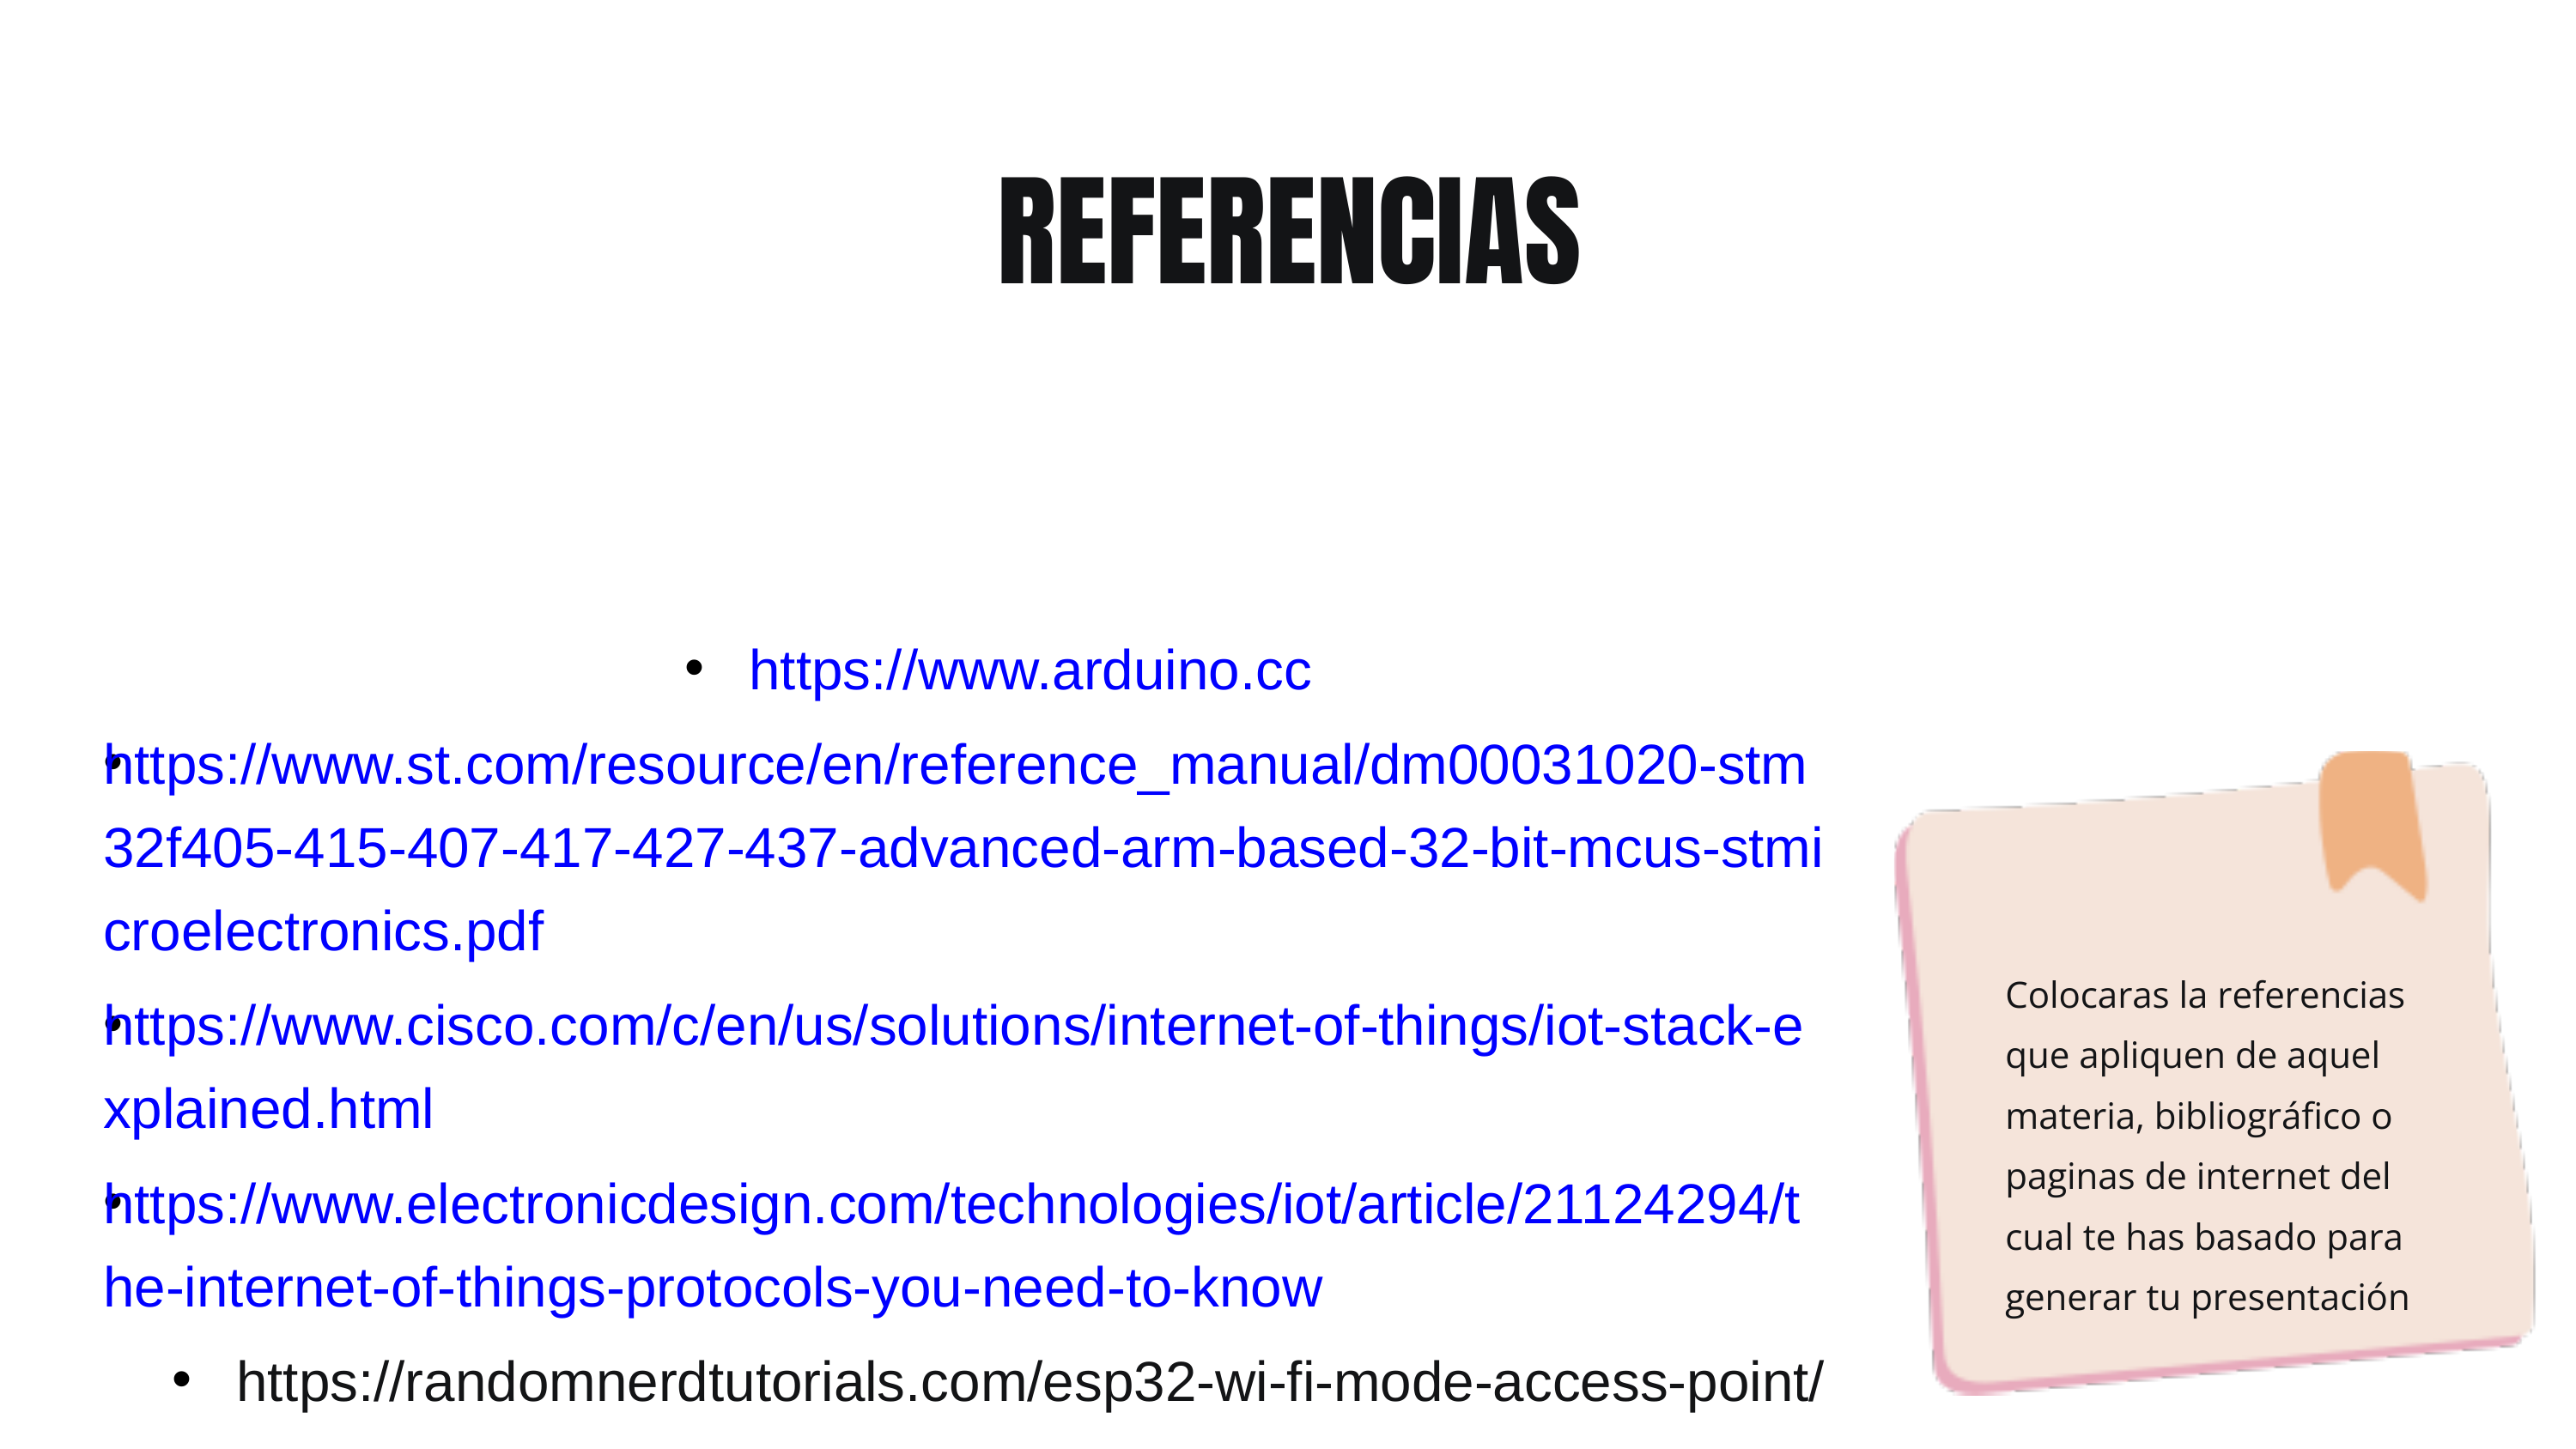

REFERENCIAS
https://www.arduino.cc
https://www.st.com/resource/en/reference_manual/dm00031020-stm32f405-415-407-417-427-437-advanced-arm-based-32-bit-mcus-stmicroelectronics.pdf
https://www.cisco.com/c/en/us/solutions/internet-of-things/iot-stack-explained.html
https://www.electronicdesign.com/technologies/iot/article/21124294/the-internet-of-things-protocols-you-need-to-know
https://randomnerdtutorials.com/esp32-wi-fi-mode-access-point/

Colocaras la referencias que apliquen de aquel materia, bibliográfico o paginas de internet del cual te has basado para generar tu presentación